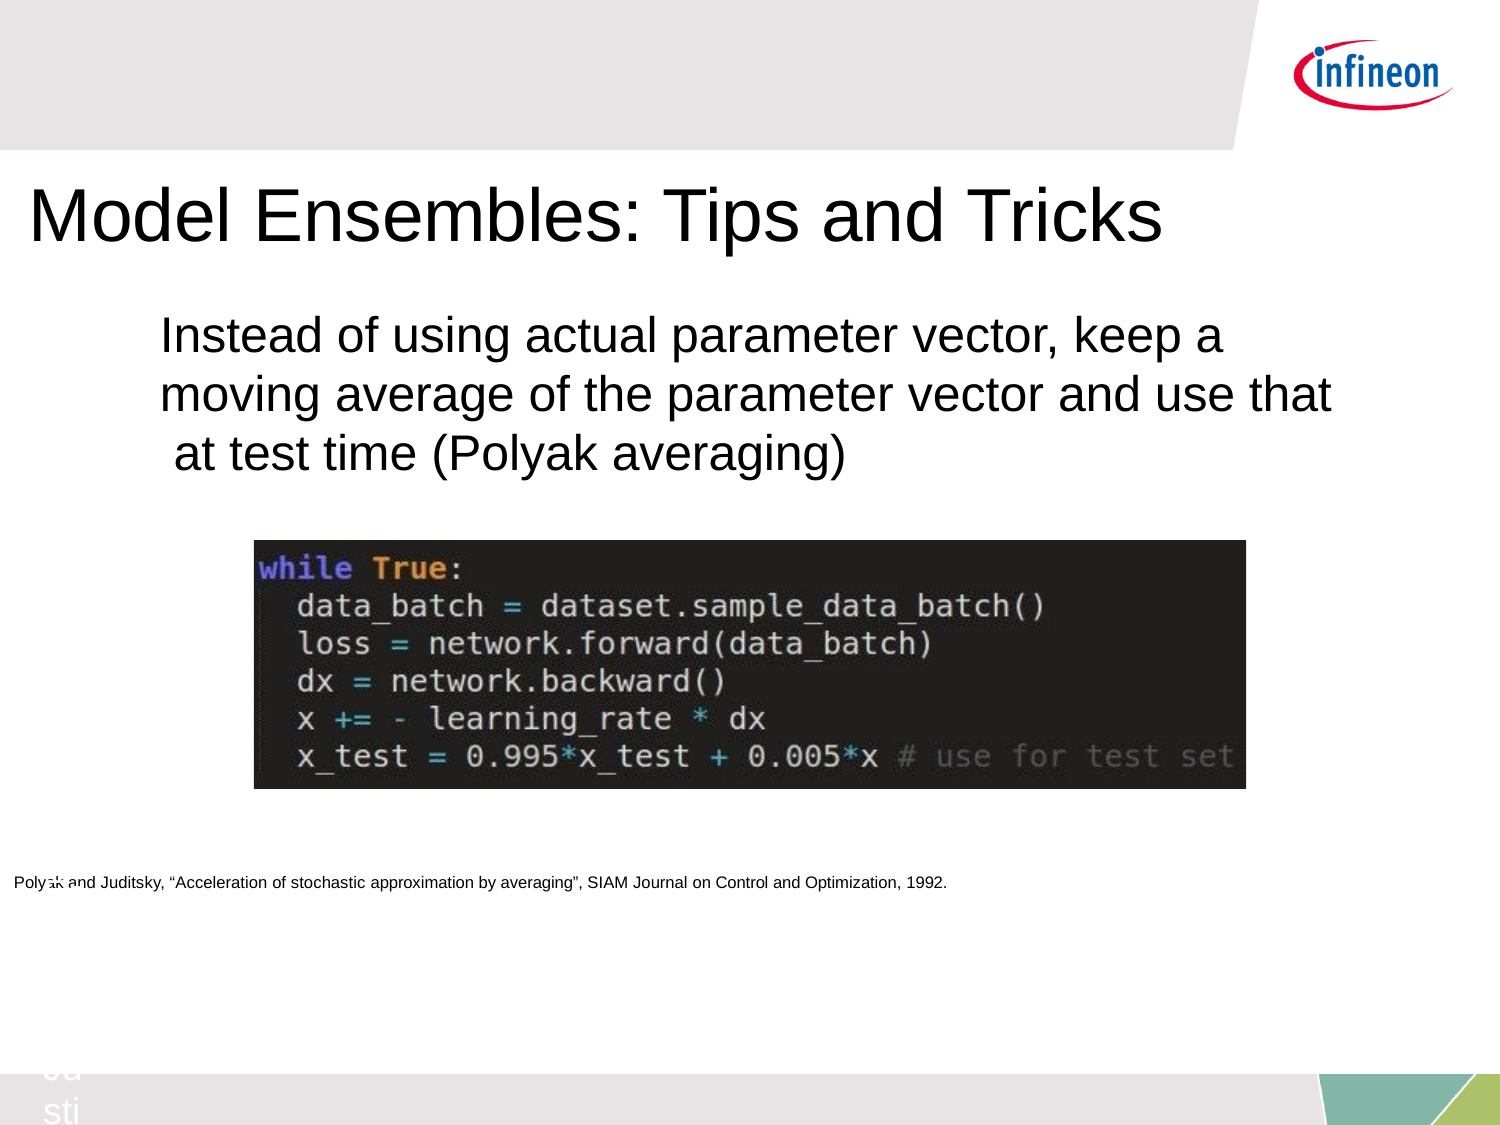

Model Ensembles: Tips and Tricks
Instead of using actual parameter vector, keep a  moving average of the parameter vector and use that  at test time (Polyak averaging)

Fei-Fei Li & Justin Johnson & Serena Yeung
Polyak and Juditsky, “Acceleration of stochastic approximation by averaging”, SIAM Journal on Control and Optimization, 1992.
Fei-Fei Li & Justin Johnson & Serena Yeung	Lecture 7 -	April 25, 2017
Lecture 7 - 47
April 25, 2017